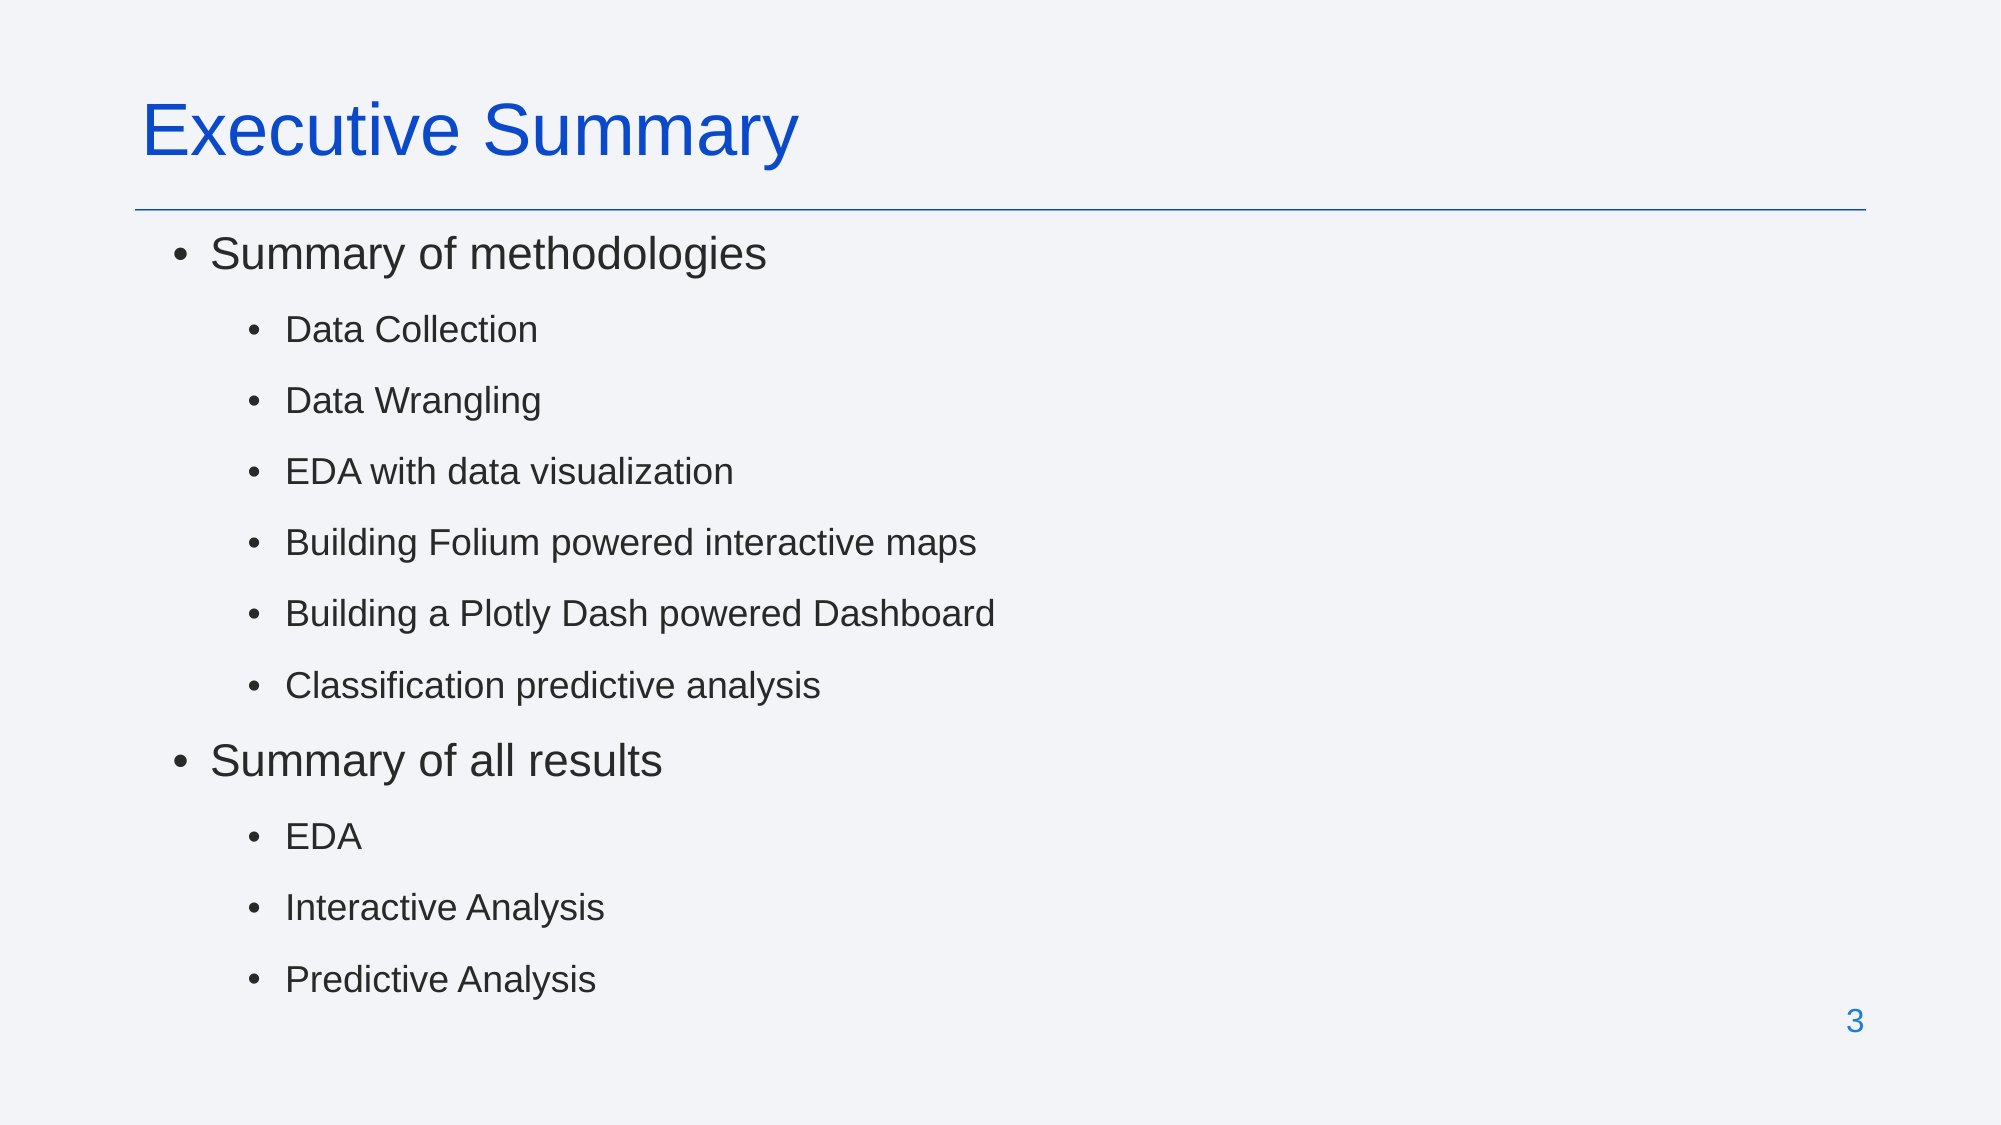

Executive Summary
Summary of methodologies
Data Collection
Data Wrangling
EDA with data visualization
Building Folium powered interactive maps
Building a Plotly Dash powered Dashboard
Classification predictive analysis
Summary of all results
EDA
Interactive Analysis
Predictive Analysis
3